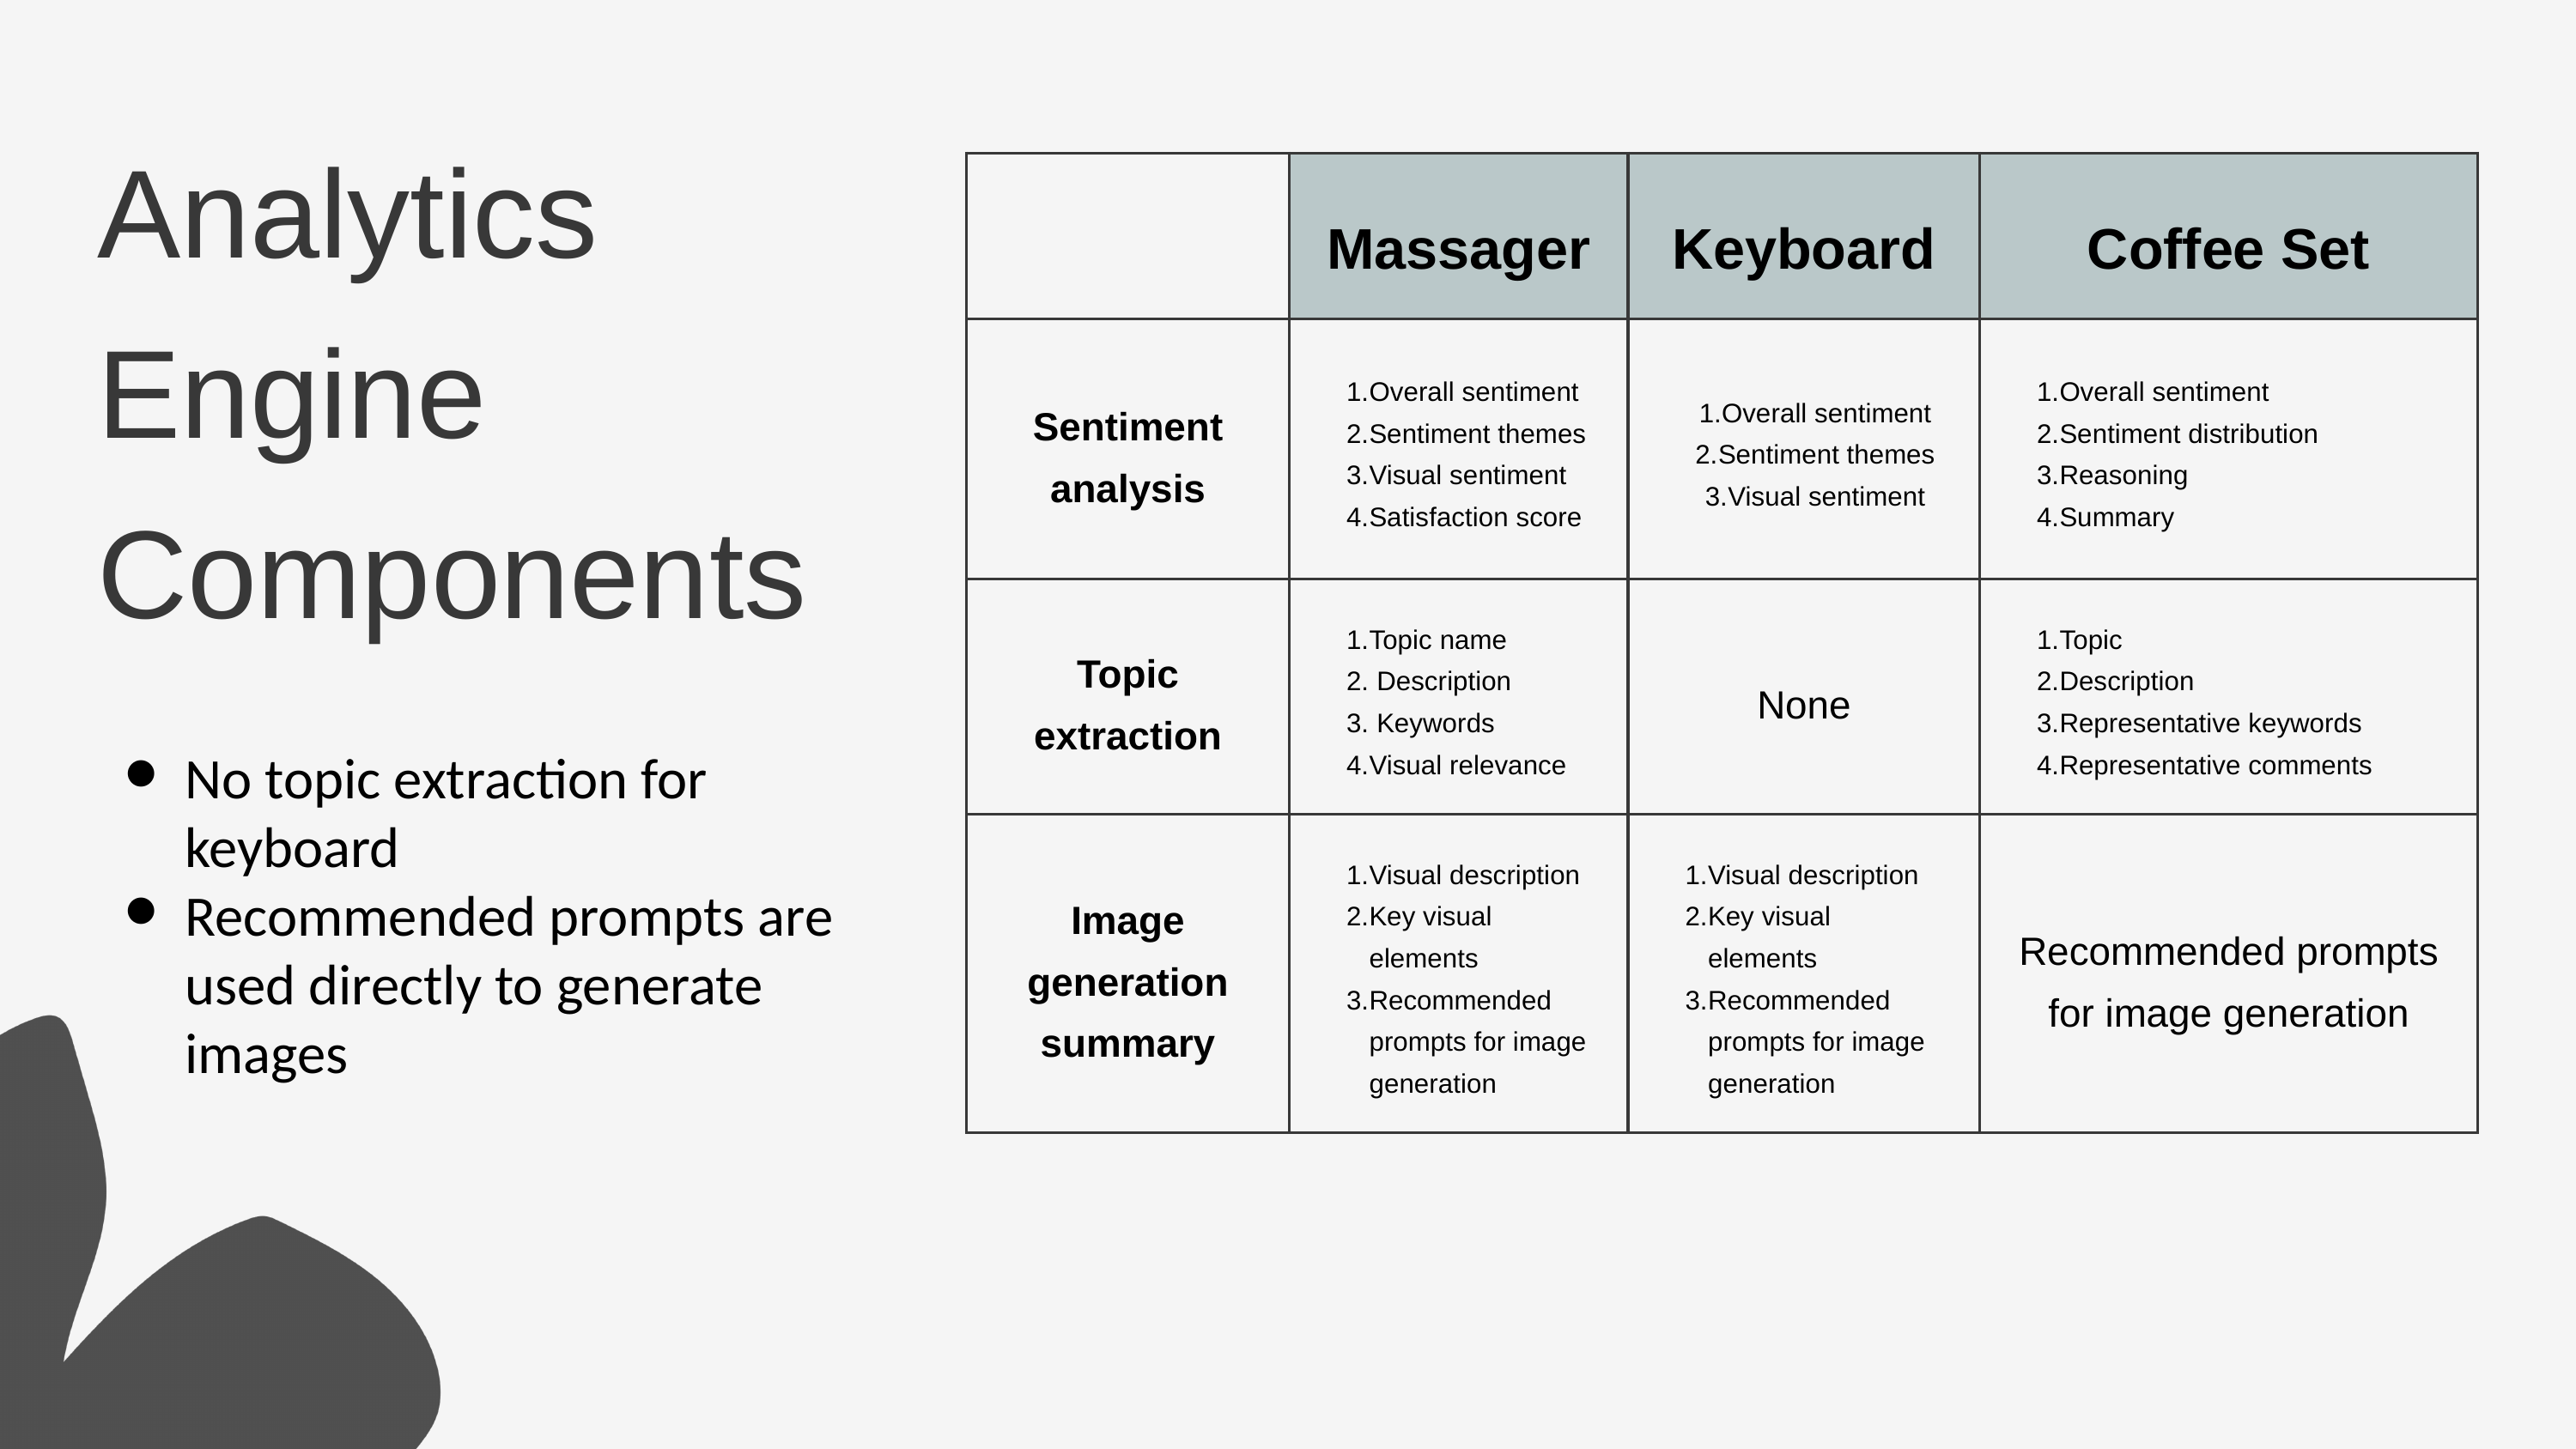

Analytics
Engine Components
|  | Massager | Keyboard | Coffee Set |
| --- | --- | --- | --- |
| Sentiment analysis | Overall sentiment Sentiment themes Visual sentiment Satisfaction score | Overall sentiment Sentiment themes Visual sentiment | Overall sentiment Sentiment distribution Reasoning Summary |
| Topic extraction | Topic name Description Keywords Visual relevance | None | Topic Description Representative keywords Representative comments |
| Image generation summary | Visual description Key visual elements Recommended prompts for image generation | Visual description Key visual elements Recommended prompts for image generation | Recommended prompts for image generation |
No topic extraction for keyboard
Recommended prompts are used directly to generate images